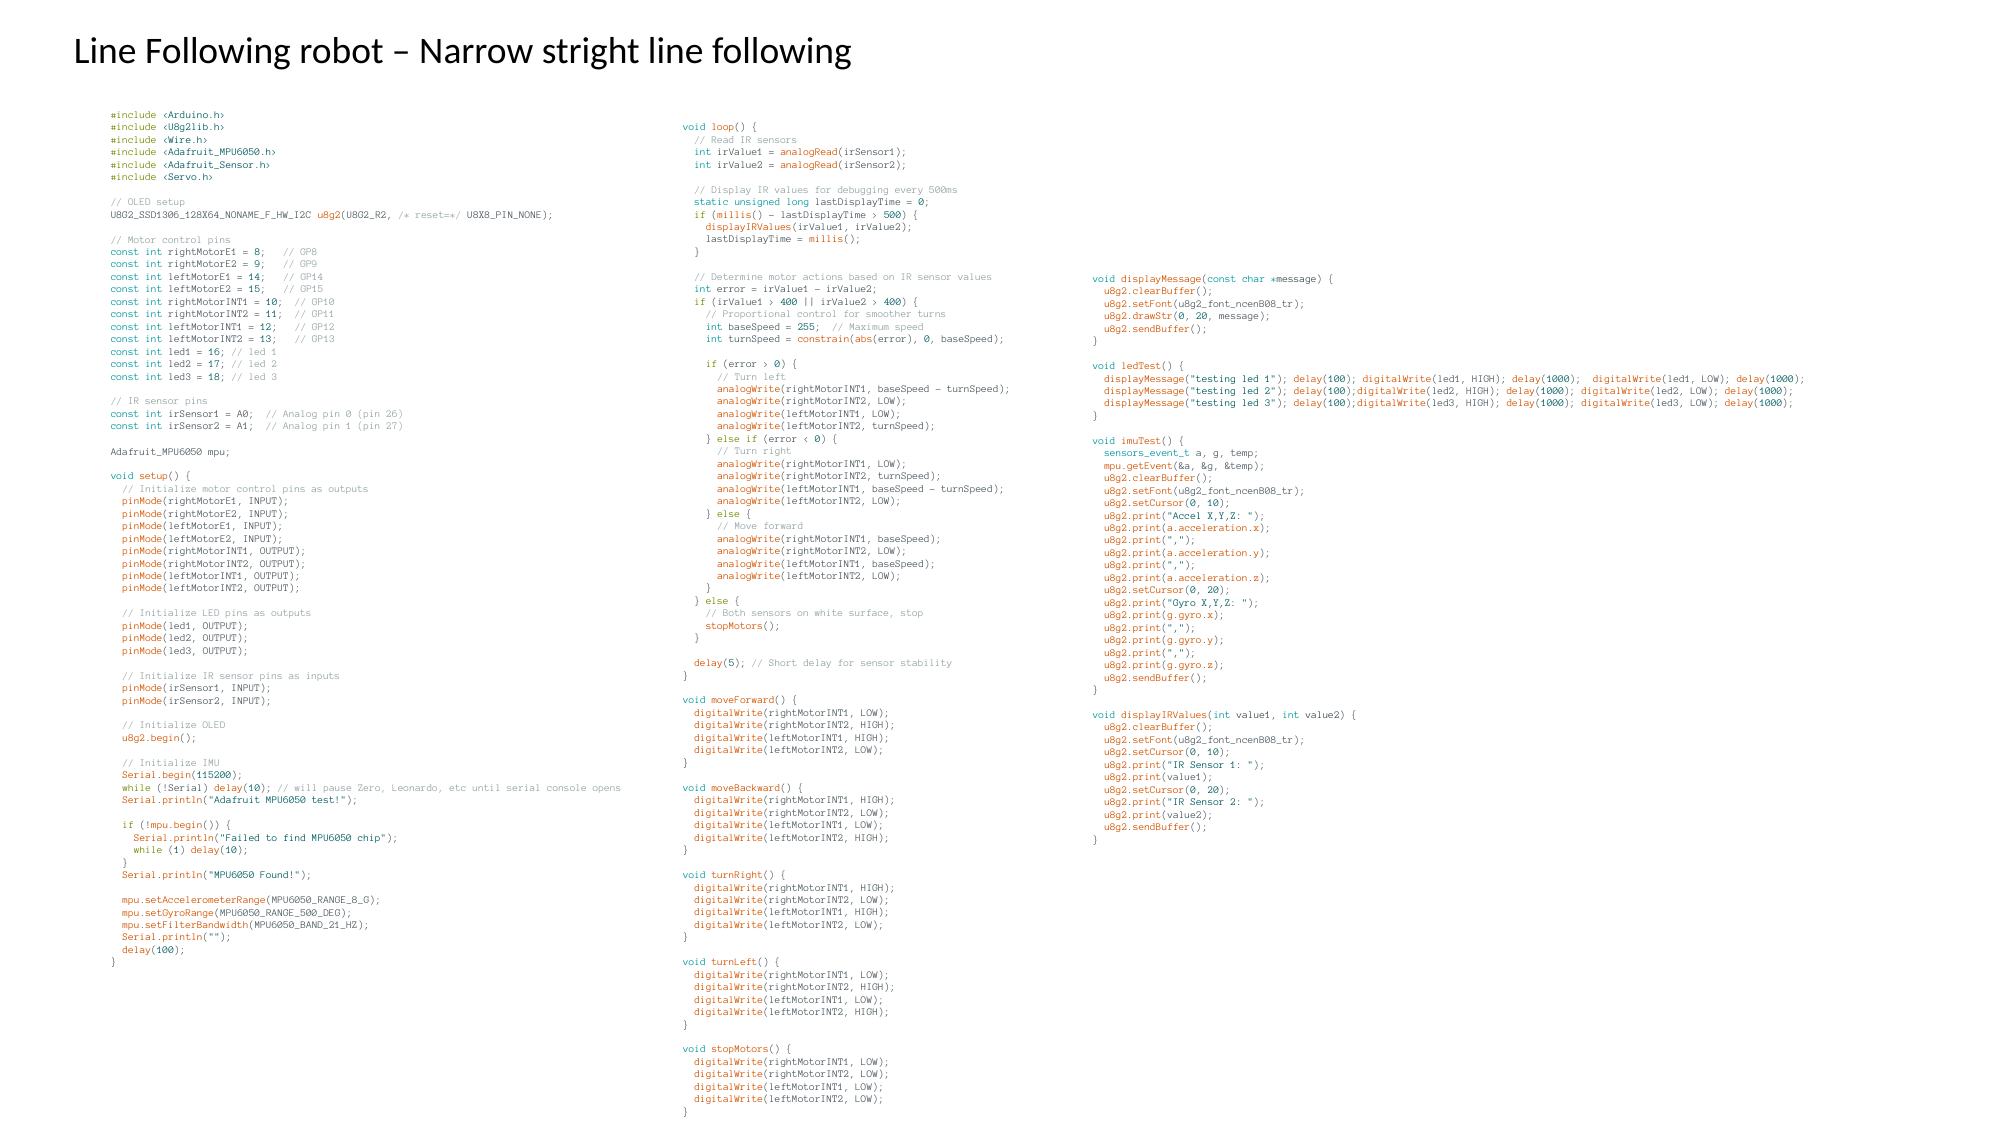

Line Following robot – Narrow stright line following
#include <Arduino.h>
#include <U8g2lib.h>
#include <Wire.h>
#include <Adafruit_MPU6050.h>
#include <Adafruit_Sensor.h>
#include <Servo.h>
// OLED setup
U8G2_SSD1306_128X64_NONAME_F_HW_I2C u8g2(U8G2_R2, /* reset=*/ U8X8_PIN_NONE);
// Motor control pins
const int rightMotorE1 = 8;   // GP8
const int rightMotorE2 = 9;   // GP9
const int leftMotorE1 = 14;   // GP14
const int leftMotorE2 = 15;   // GP15
const int rightMotorINT1 = 10;  // GP10
const int rightMotorINT2 = 11;  // GP11
const int leftMotorINT1 = 12;   // GP12
const int leftMotorINT2 = 13;   // GP13
const int led1 = 16; // led 1
const int led2 = 17; // led 2
const int led3 = 18; // led 3
// IR sensor pins
const int irSensor1 = A0;  // Analog pin 0 (pin 26)
const int irSensor2 = A1;  // Analog pin 1 (pin 27)
Adafruit_MPU6050 mpu;
void setup() {
  // Initialize motor control pins as outputs
  pinMode(rightMotorE1, INPUT);
  pinMode(rightMotorE2, INPUT);
  pinMode(leftMotorE1, INPUT);
  pinMode(leftMotorE2, INPUT);
  pinMode(rightMotorINT1, OUTPUT);
  pinMode(rightMotorINT2, OUTPUT);
  pinMode(leftMotorINT1, OUTPUT);
  pinMode(leftMotorINT2, OUTPUT);
  // Initialize LED pins as outputs
  pinMode(led1, OUTPUT);
  pinMode(led2, OUTPUT);
  pinMode(led3, OUTPUT);
  // Initialize IR sensor pins as inputs
  pinMode(irSensor1, INPUT);
  pinMode(irSensor2, INPUT);
  // Initialize OLED
  u8g2.begin();
  // Initialize IMU
  Serial.begin(115200);
  while (!Serial) delay(10); // will pause Zero, Leonardo, etc until serial console opens
  Serial.println("Adafruit MPU6050 test!");
  if (!mpu.begin()) {
    Serial.println("Failed to find MPU6050 chip");
    while (1) delay(10);
  }
  Serial.println("MPU6050 Found!");
  mpu.setAccelerometerRange(MPU6050_RANGE_8_G);
  mpu.setGyroRange(MPU6050_RANGE_500_DEG);
  mpu.setFilterBandwidth(MPU6050_BAND_21_HZ);
  Serial.println("");
  delay(100);
}
void loop() {
  // Read IR sensors
  int irValue1 = analogRead(irSensor1);
  int irValue2 = analogRead(irSensor2);
  // Display IR values for debugging every 500ms
  static unsigned long lastDisplayTime = 0;
  if (millis() - lastDisplayTime > 500) {
    displayIRValues(irValue1, irValue2);
    lastDisplayTime = millis();
  }
  // Determine motor actions based on IR sensor values
  int error = irValue1 - irValue2;
  if (irValue1 > 400 || irValue2 > 400) {
    // Proportional control for smoother turns
    int baseSpeed = 255;  // Maximum speed
    int turnSpeed = constrain(abs(error), 0, baseSpeed);
    if (error > 0) {
      // Turn left
      analogWrite(rightMotorINT1, baseSpeed - turnSpeed);
      analogWrite(rightMotorINT2, LOW);
      analogWrite(leftMotorINT1, LOW);
      analogWrite(leftMotorINT2, turnSpeed);
    } else if (error < 0) {
      // Turn right
      analogWrite(rightMotorINT1, LOW);
      analogWrite(rightMotorINT2, turnSpeed);
      analogWrite(leftMotorINT1, baseSpeed - turnSpeed);
      analogWrite(leftMotorINT2, LOW);
    } else {
      // Move forward
      analogWrite(rightMotorINT1, baseSpeed);
      analogWrite(rightMotorINT2, LOW);
      analogWrite(leftMotorINT1, baseSpeed);
      analogWrite(leftMotorINT2, LOW);
    }
  } else {
    // Both sensors on white surface, stop
    stopMotors();
  }
  delay(5); // Short delay for sensor stability
}
void moveForward() {
  digitalWrite(rightMotorINT1, LOW);
  digitalWrite(rightMotorINT2, HIGH);
  digitalWrite(leftMotorINT1, HIGH);
  digitalWrite(leftMotorINT2, LOW);
}
void moveBackward() {
  digitalWrite(rightMotorINT1, HIGH);
  digitalWrite(rightMotorINT2, LOW);
  digitalWrite(leftMotorINT1, LOW);
  digitalWrite(leftMotorINT2, HIGH);
}
void turnRight() {
  digitalWrite(rightMotorINT1, HIGH);
  digitalWrite(rightMotorINT2, LOW);
  digitalWrite(leftMotorINT1, HIGH);
  digitalWrite(leftMotorINT2, LOW);
}
void turnLeft() {
  digitalWrite(rightMotorINT1, LOW);
  digitalWrite(rightMotorINT2, HIGH);
  digitalWrite(leftMotorINT1, LOW);
  digitalWrite(leftMotorINT2, HIGH);
}
void stopMotors() {
  digitalWrite(rightMotorINT1, LOW);
  digitalWrite(rightMotorINT2, LOW);
  digitalWrite(leftMotorINT1, LOW);
  digitalWrite(leftMotorINT2, LOW);
}

void displayMessage(const char *message) {
  u8g2.clearBuffer();
  u8g2.setFont(u8g2_font_ncenB08_tr);
  u8g2.drawStr(0, 20, message);
  u8g2.sendBuffer();
}
void ledTest() {
  displayMessage("testing led 1"); delay(100); digitalWrite(led1, HIGH); delay(1000);  digitalWrite(led1, LOW); delay(1000);
  displayMessage("testing led 2"); delay(100);digitalWrite(led2, HIGH); delay(1000); digitalWrite(led2, LOW); delay(1000);
  displayMessage("testing led 3"); delay(100);digitalWrite(led3, HIGH); delay(1000); digitalWrite(led3, LOW); delay(1000);
}
void imuTest() {
  sensors_event_t a, g, temp;
  mpu.getEvent(&a, &g, &temp);
  u8g2.clearBuffer();
  u8g2.setFont(u8g2_font_ncenB08_tr);
  u8g2.setCursor(0, 10);
  u8g2.print("Accel X,Y,Z: ");
  u8g2.print(a.acceleration.x);
  u8g2.print(",");
  u8g2.print(a.acceleration.y);
  u8g2.print(",");
  u8g2.print(a.acceleration.z);
  u8g2.setCursor(0, 20);
  u8g2.print("Gyro X,Y,Z: ");
  u8g2.print(g.gyro.x);
  u8g2.print(",");
  u8g2.print(g.gyro.y);
  u8g2.print(",");
  u8g2.print(g.gyro.z);
  u8g2.sendBuffer();
}
void displayIRValues(int value1, int value2) {
  u8g2.clearBuffer();
  u8g2.setFont(u8g2_font_ncenB08_tr);
  u8g2.setCursor(0, 10);
  u8g2.print("IR Sensor 1: ");
  u8g2.print(value1);
  u8g2.setCursor(0, 20);
  u8g2.print("IR Sensor 2: ");
  u8g2.print(value2);
  u8g2.sendBuffer();
}